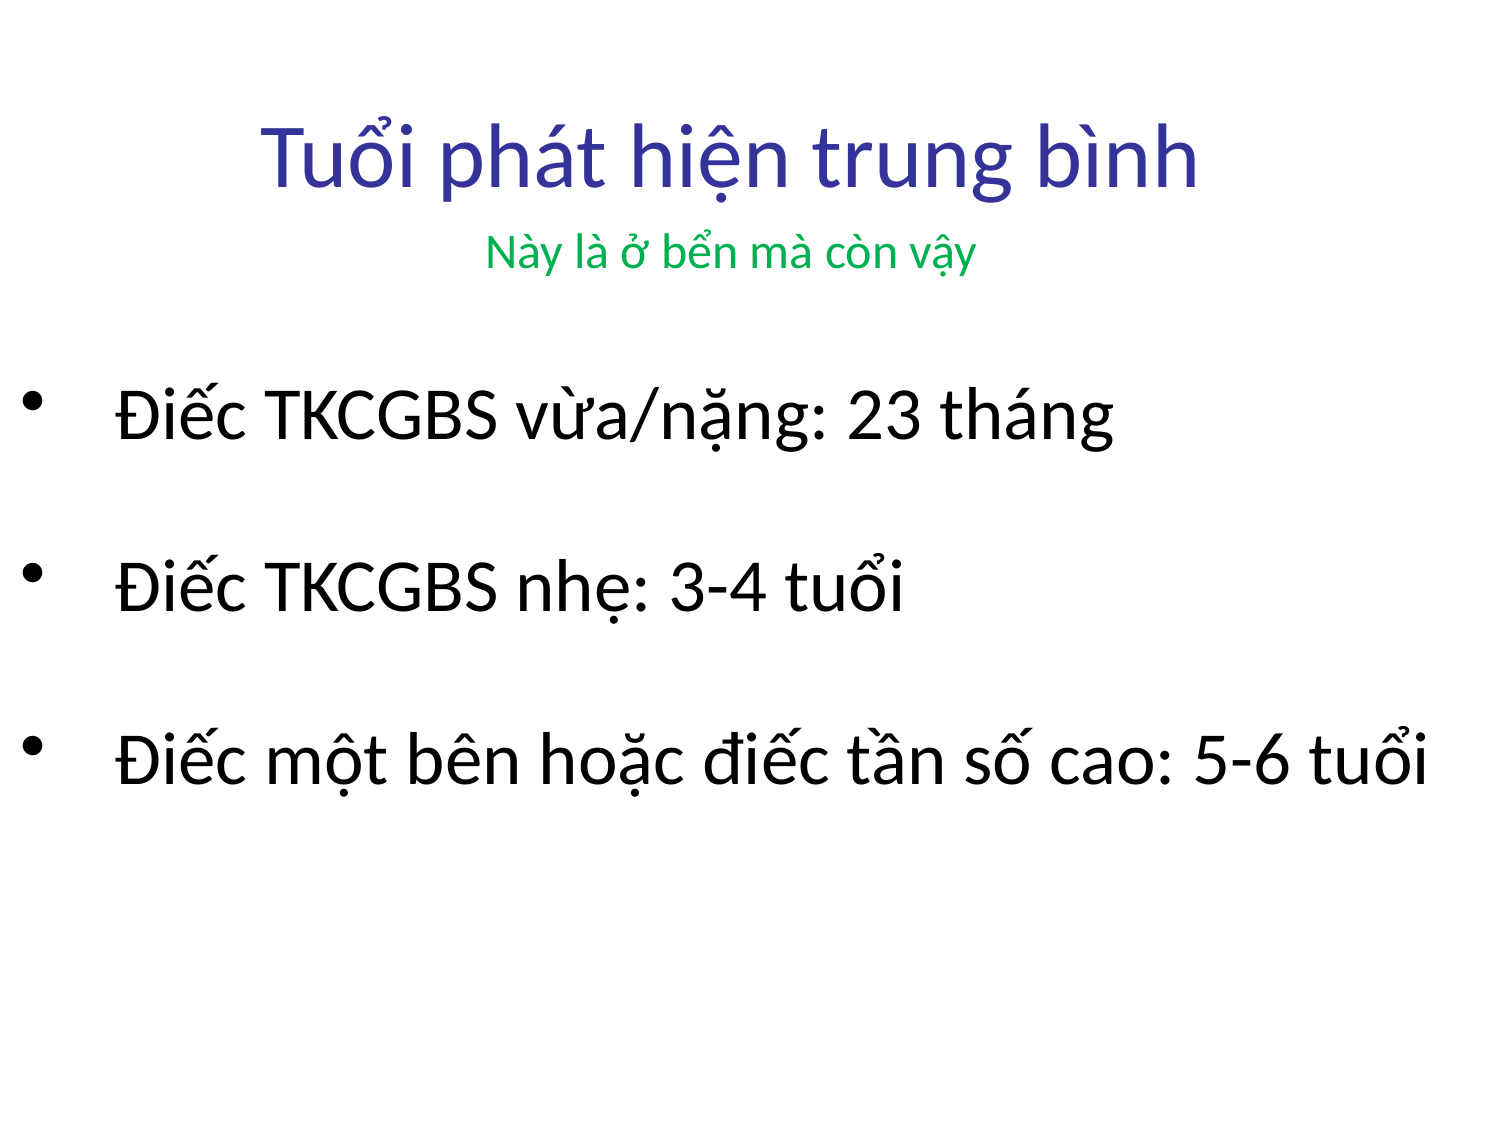

Tuổi phát hiện trung bình
Này là ở bển mà còn vậy
Điếc TKCGBS vừa/nặng: 23 tháng
Điếc TKCGBS nhẹ: 3-4 tuổi
Điếc một bên hoặc điếc tần số cao: 5-6 tuổi